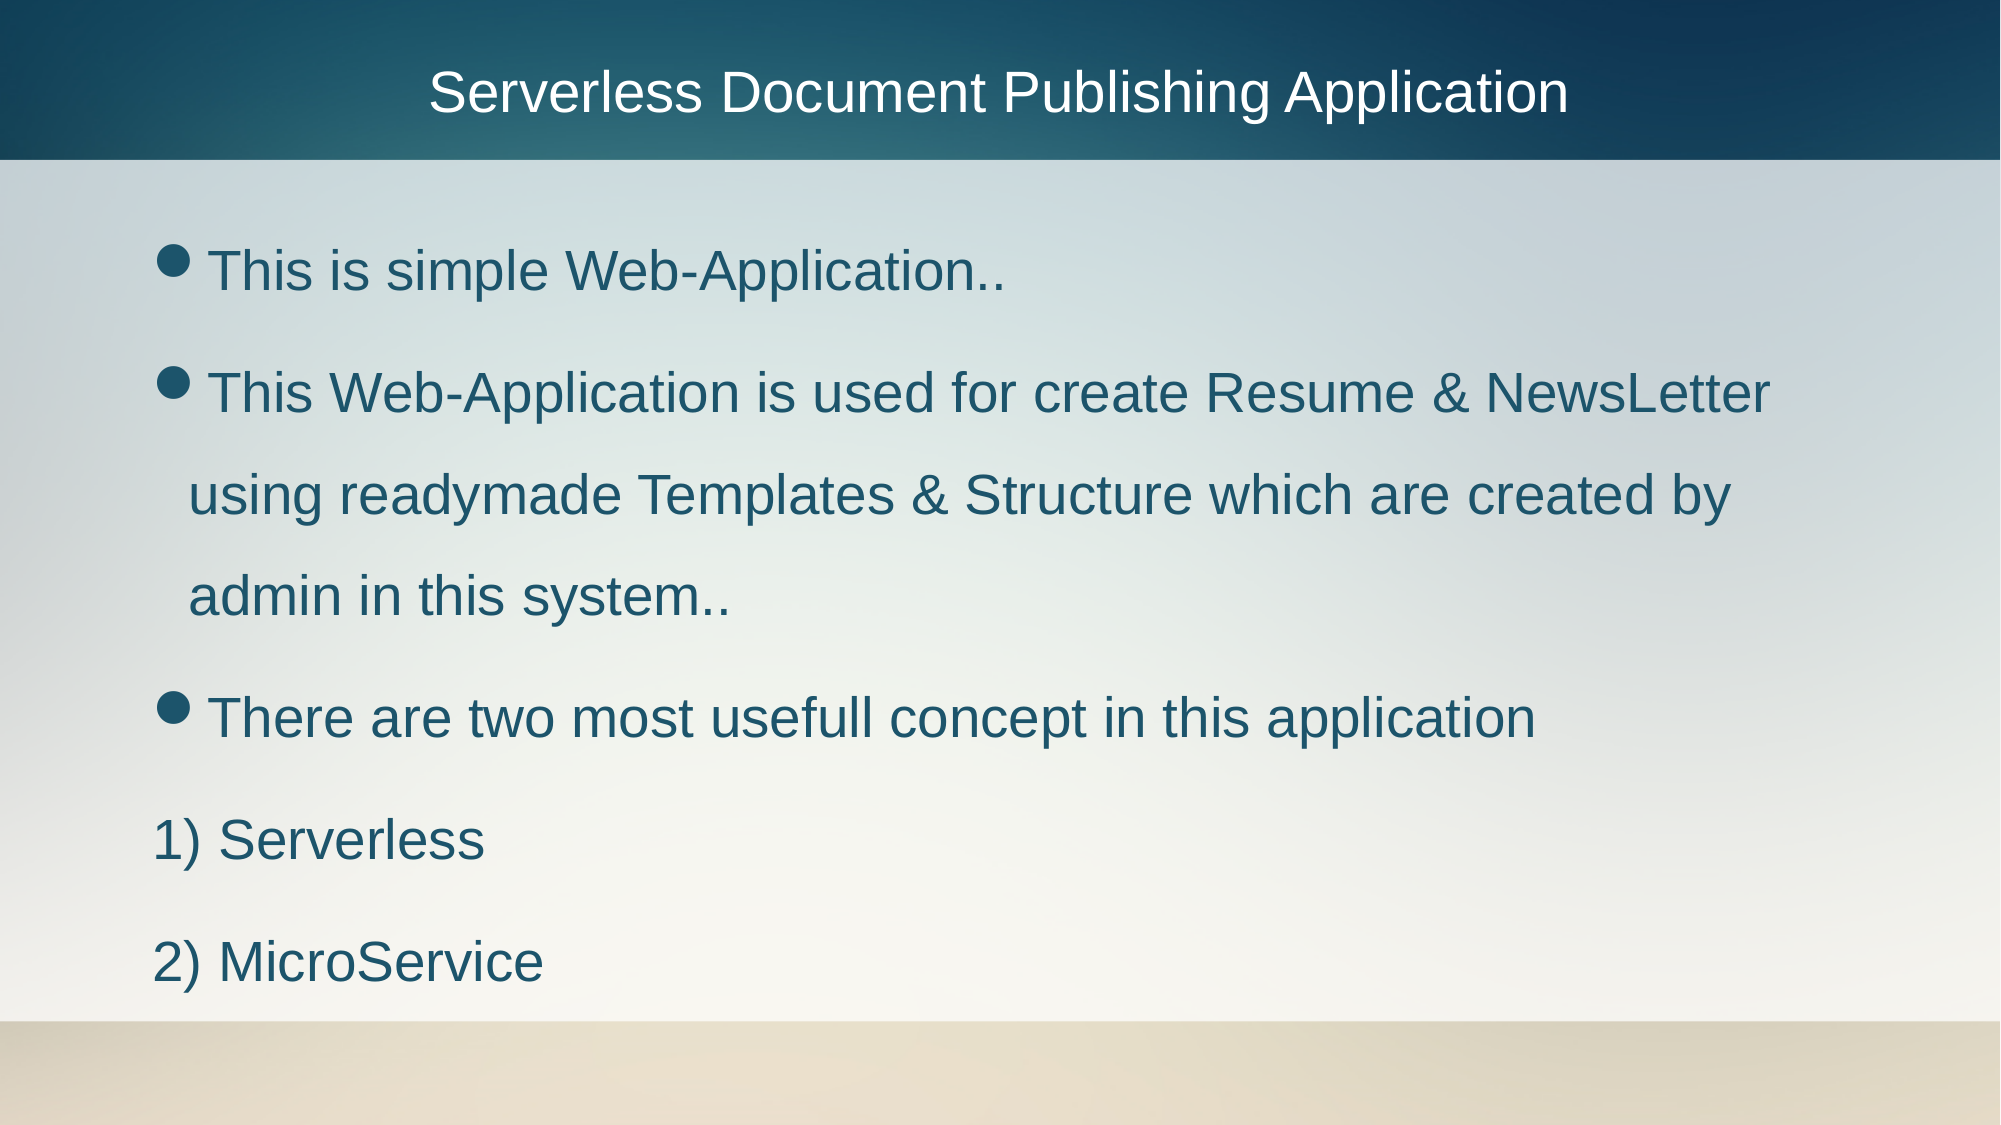

# Serverless Document Publishing Application
This is simple Web-Application..
This Web-Application is used for create Resume & NewsLetter using readymade Templates & Structure which are created by admin in this system..
There are two most usefull concept in this application
1) Serverless
2) MicroService